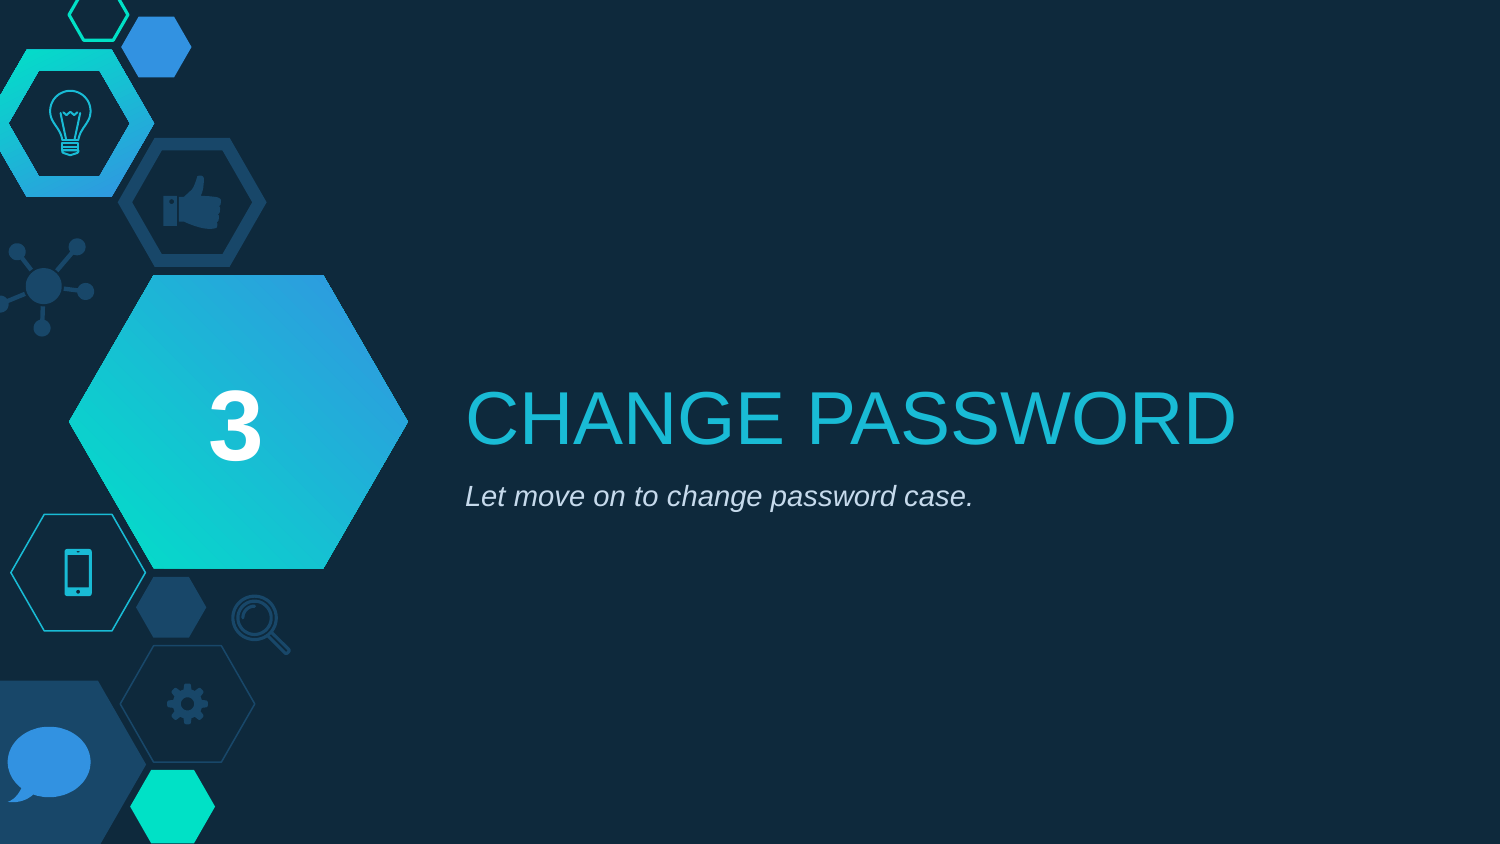

3
# CHANGE PASSWORD
Let move on to change password case.